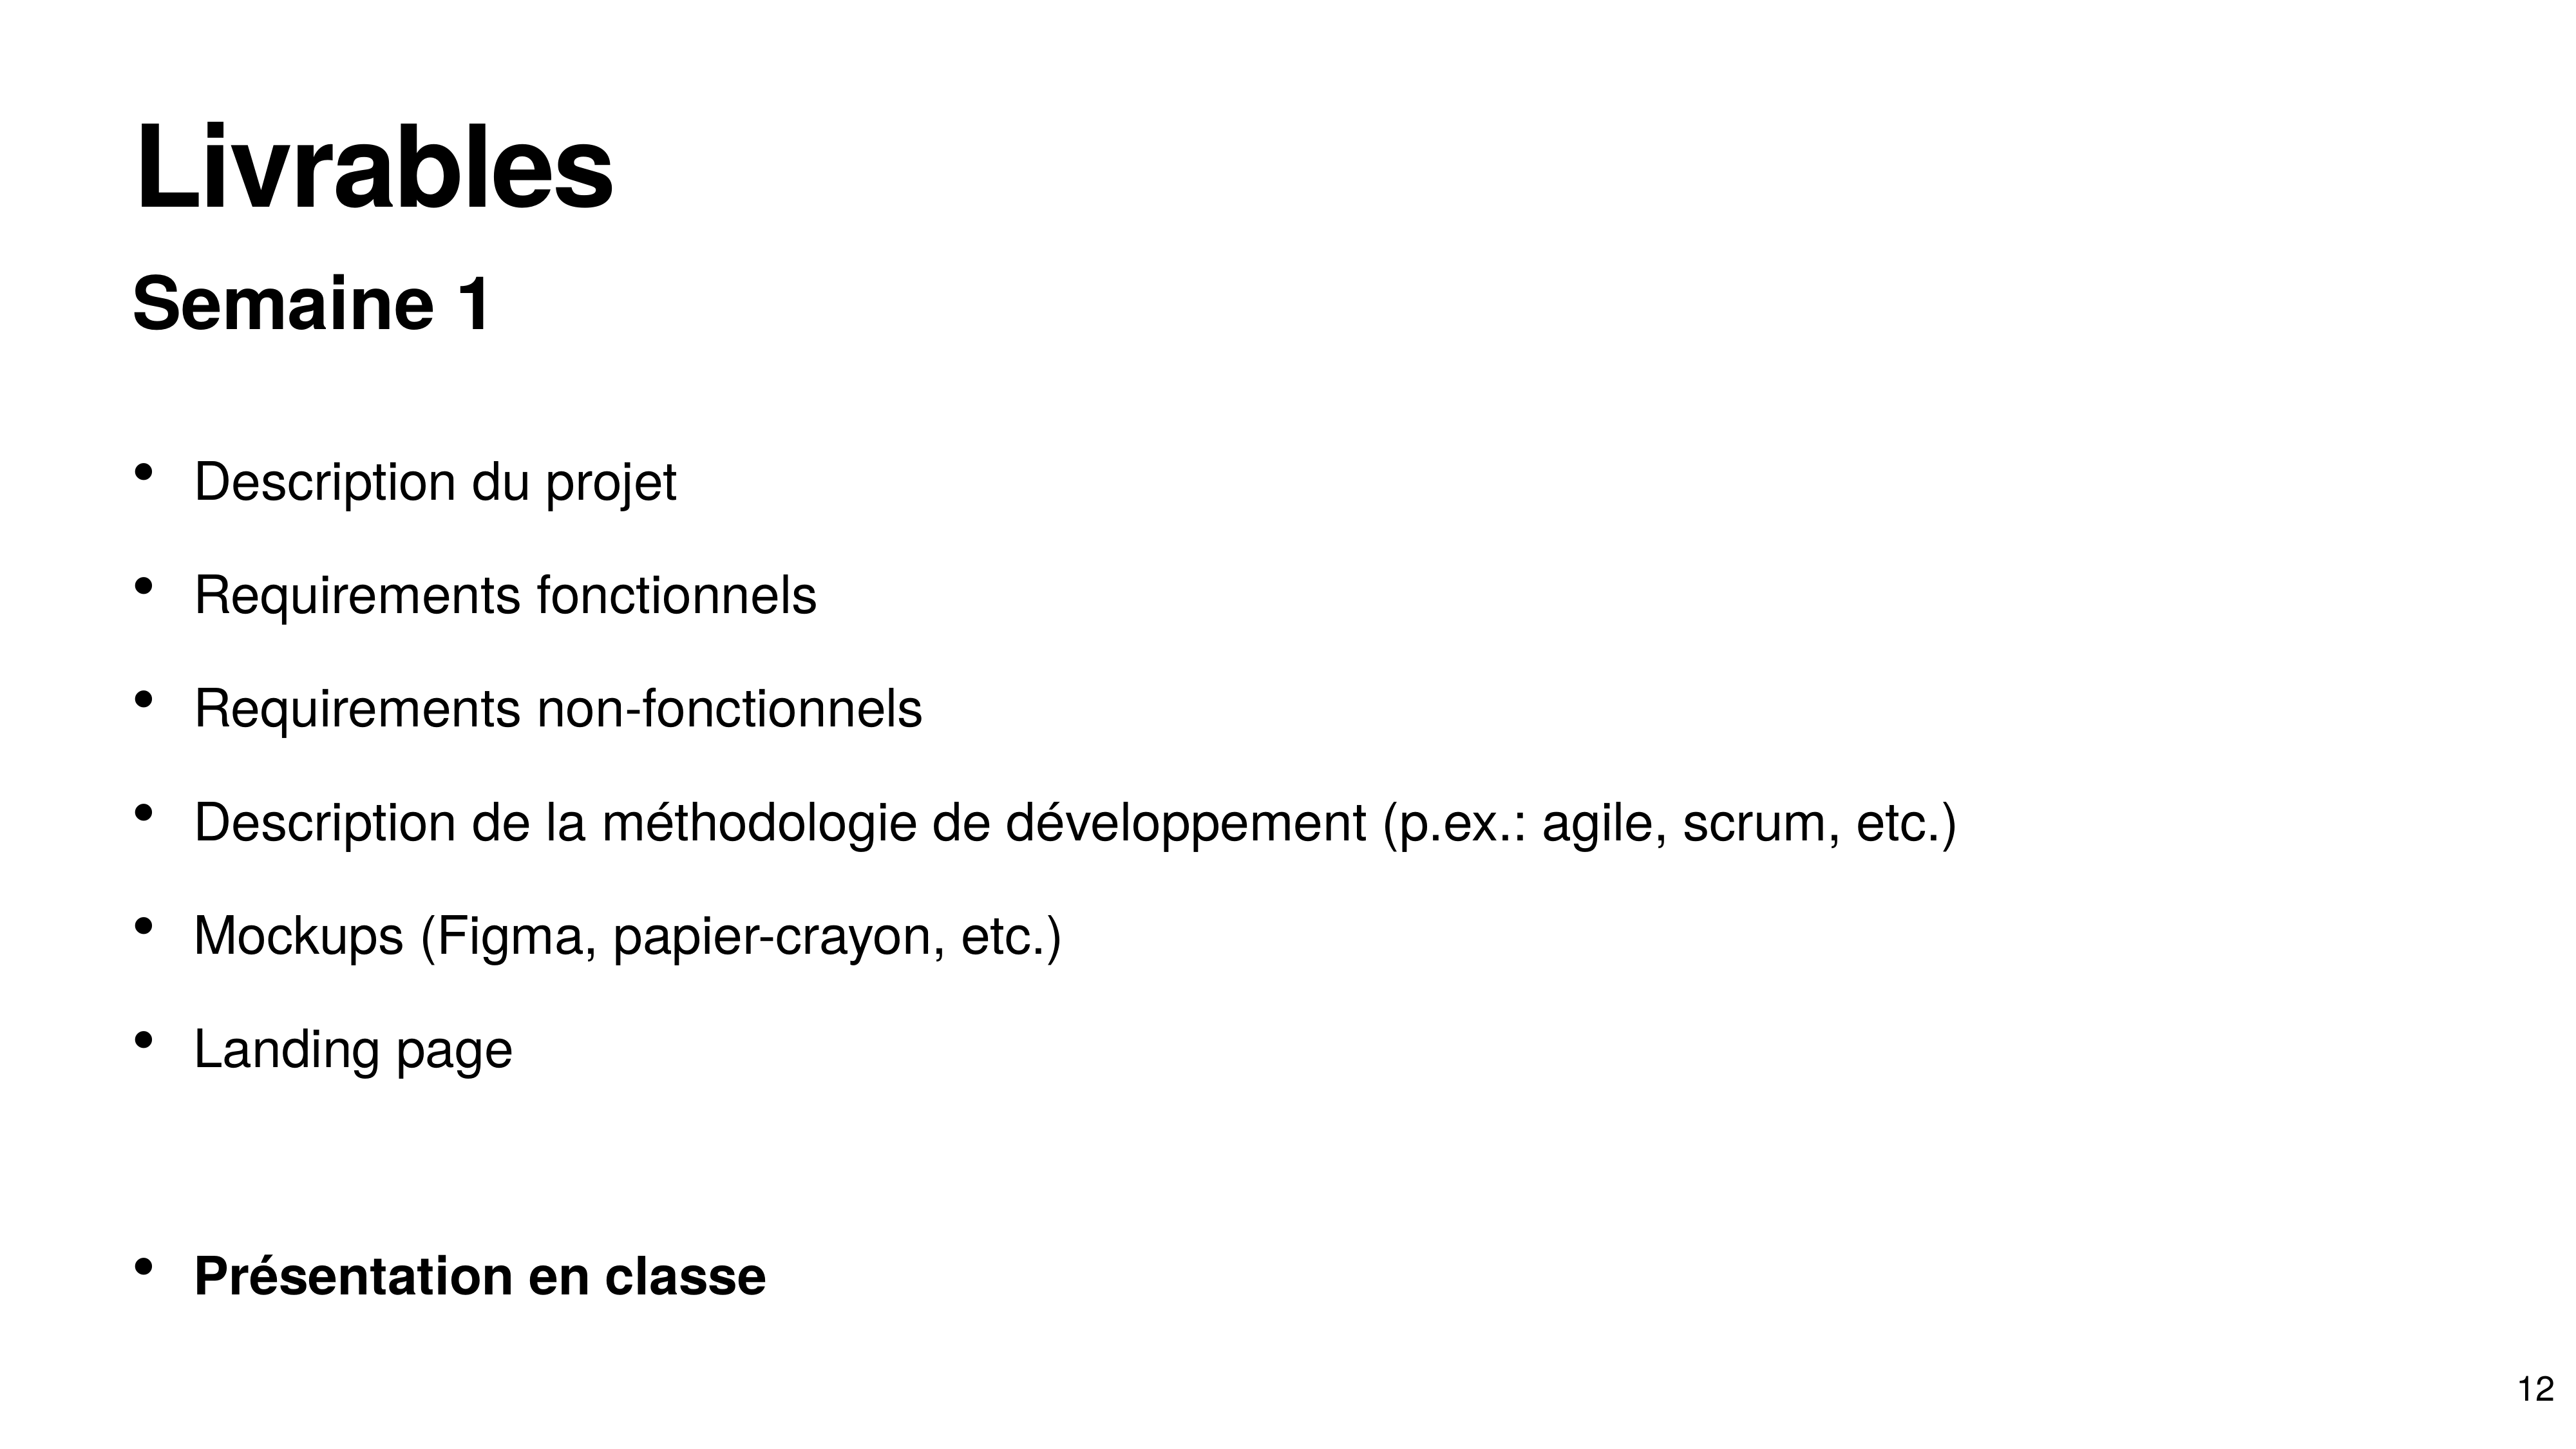

# Livrables
Semaine 1
Description du projet
Requirements fonctionnels
Requirements non-fonctionnels
Description de la méthodologie de développement (p.ex.: agile, scrum, etc.)
Mockups (Figma, papier-crayon, etc.)
Landing page

Présentation en classe
12